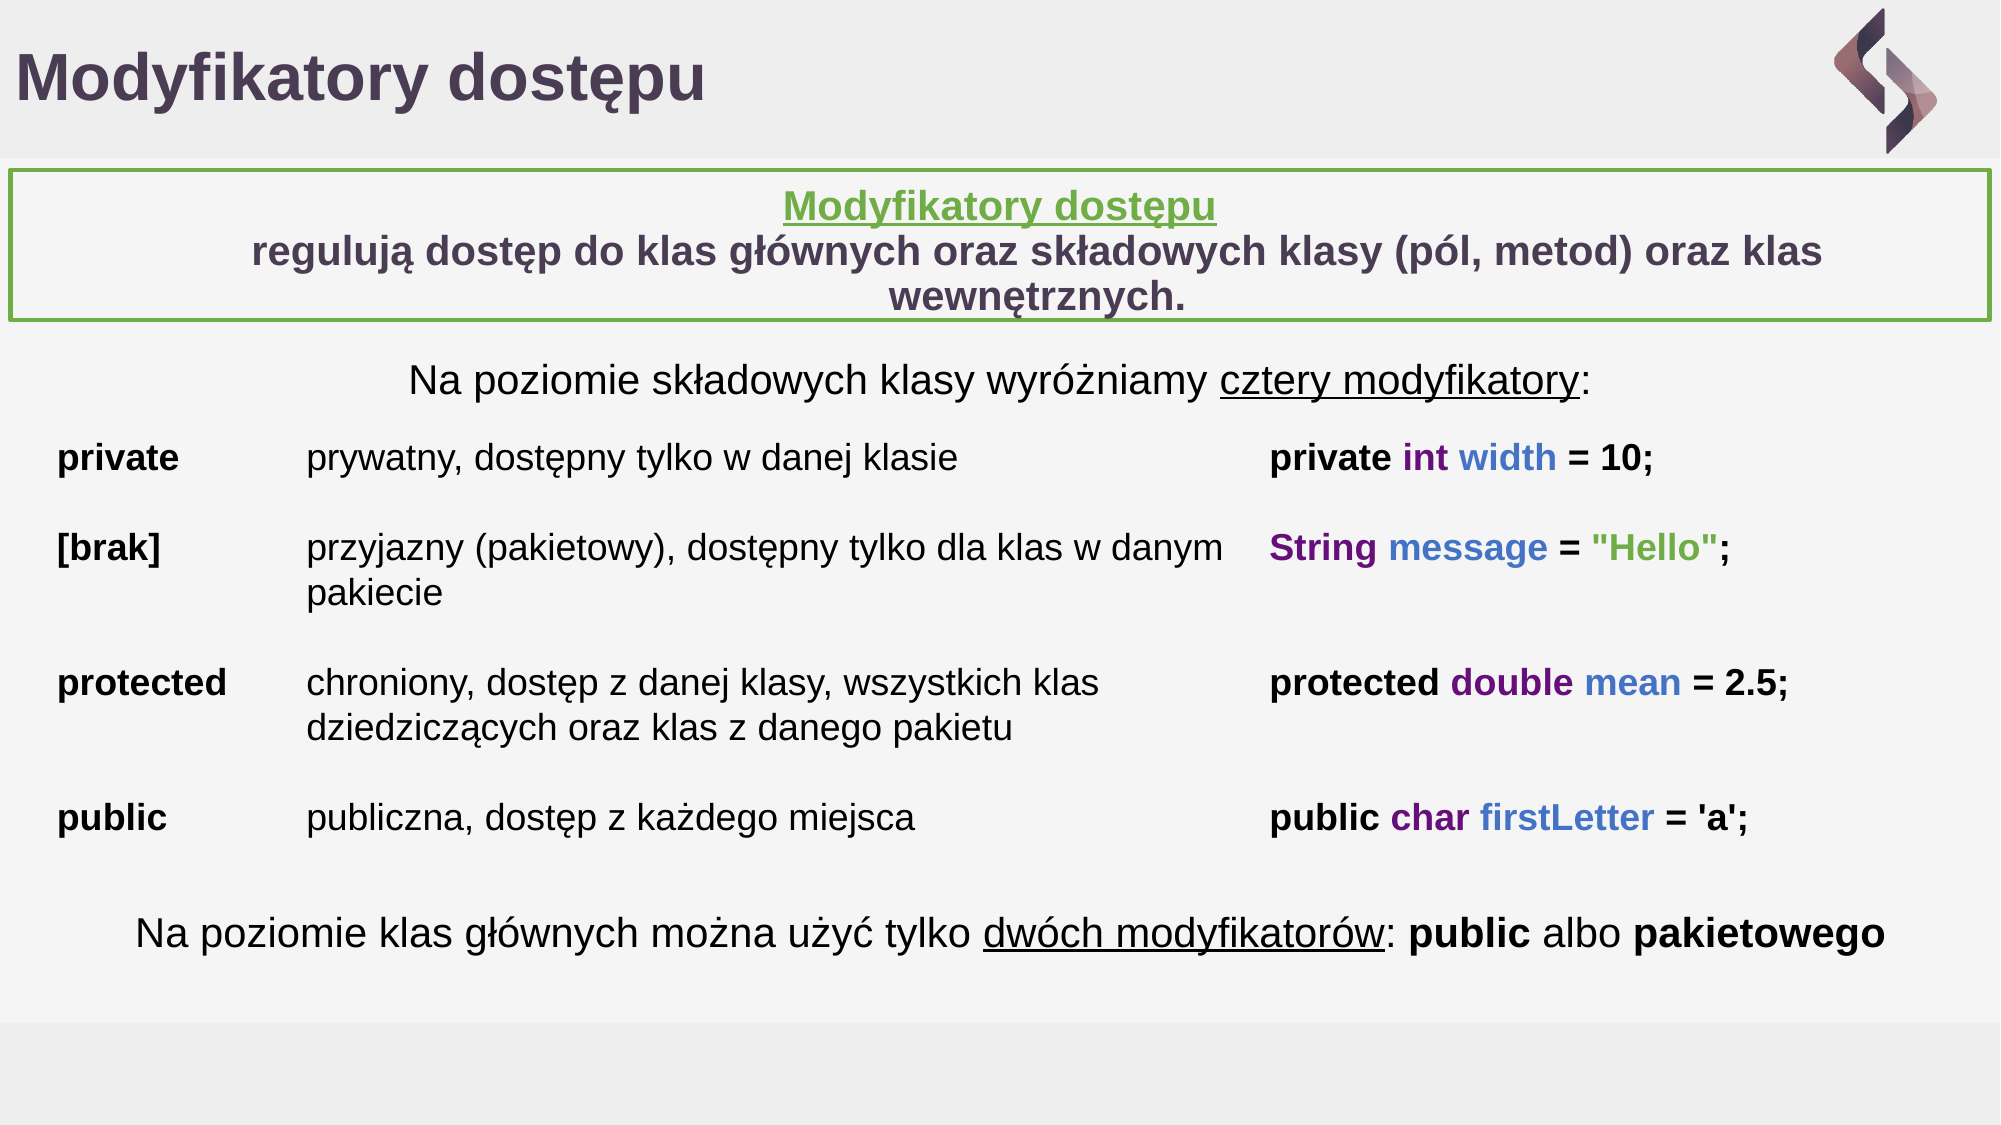

# Modyfikatory dostępu
Modyfikatory dostępu
regulują dostęp do klas głównych oraz składowych klasy (pól, metod) oraz klas wewnętrznych.
Na poziomie składowych klasy wyróżniamy cztery modyfikatory:

private

[brak]

protected

public
prywatny, dostępny tylko w danej klasie

przyjazny (pakietowy), dostępny tylko dla klas w danym pakiecie

chroniony, dostęp z danej klasy, wszystkich klas dziedziczących oraz klas z danego pakietu

publiczna, dostęp z każdego miejsca
private int width = 10;

String message = "Hello";

protected double mean = 2.5;

public char firstLetter = 'a';
Na poziomie klas głównych można użyć tylko dwóch modyfikatorów: public albo pakietowego